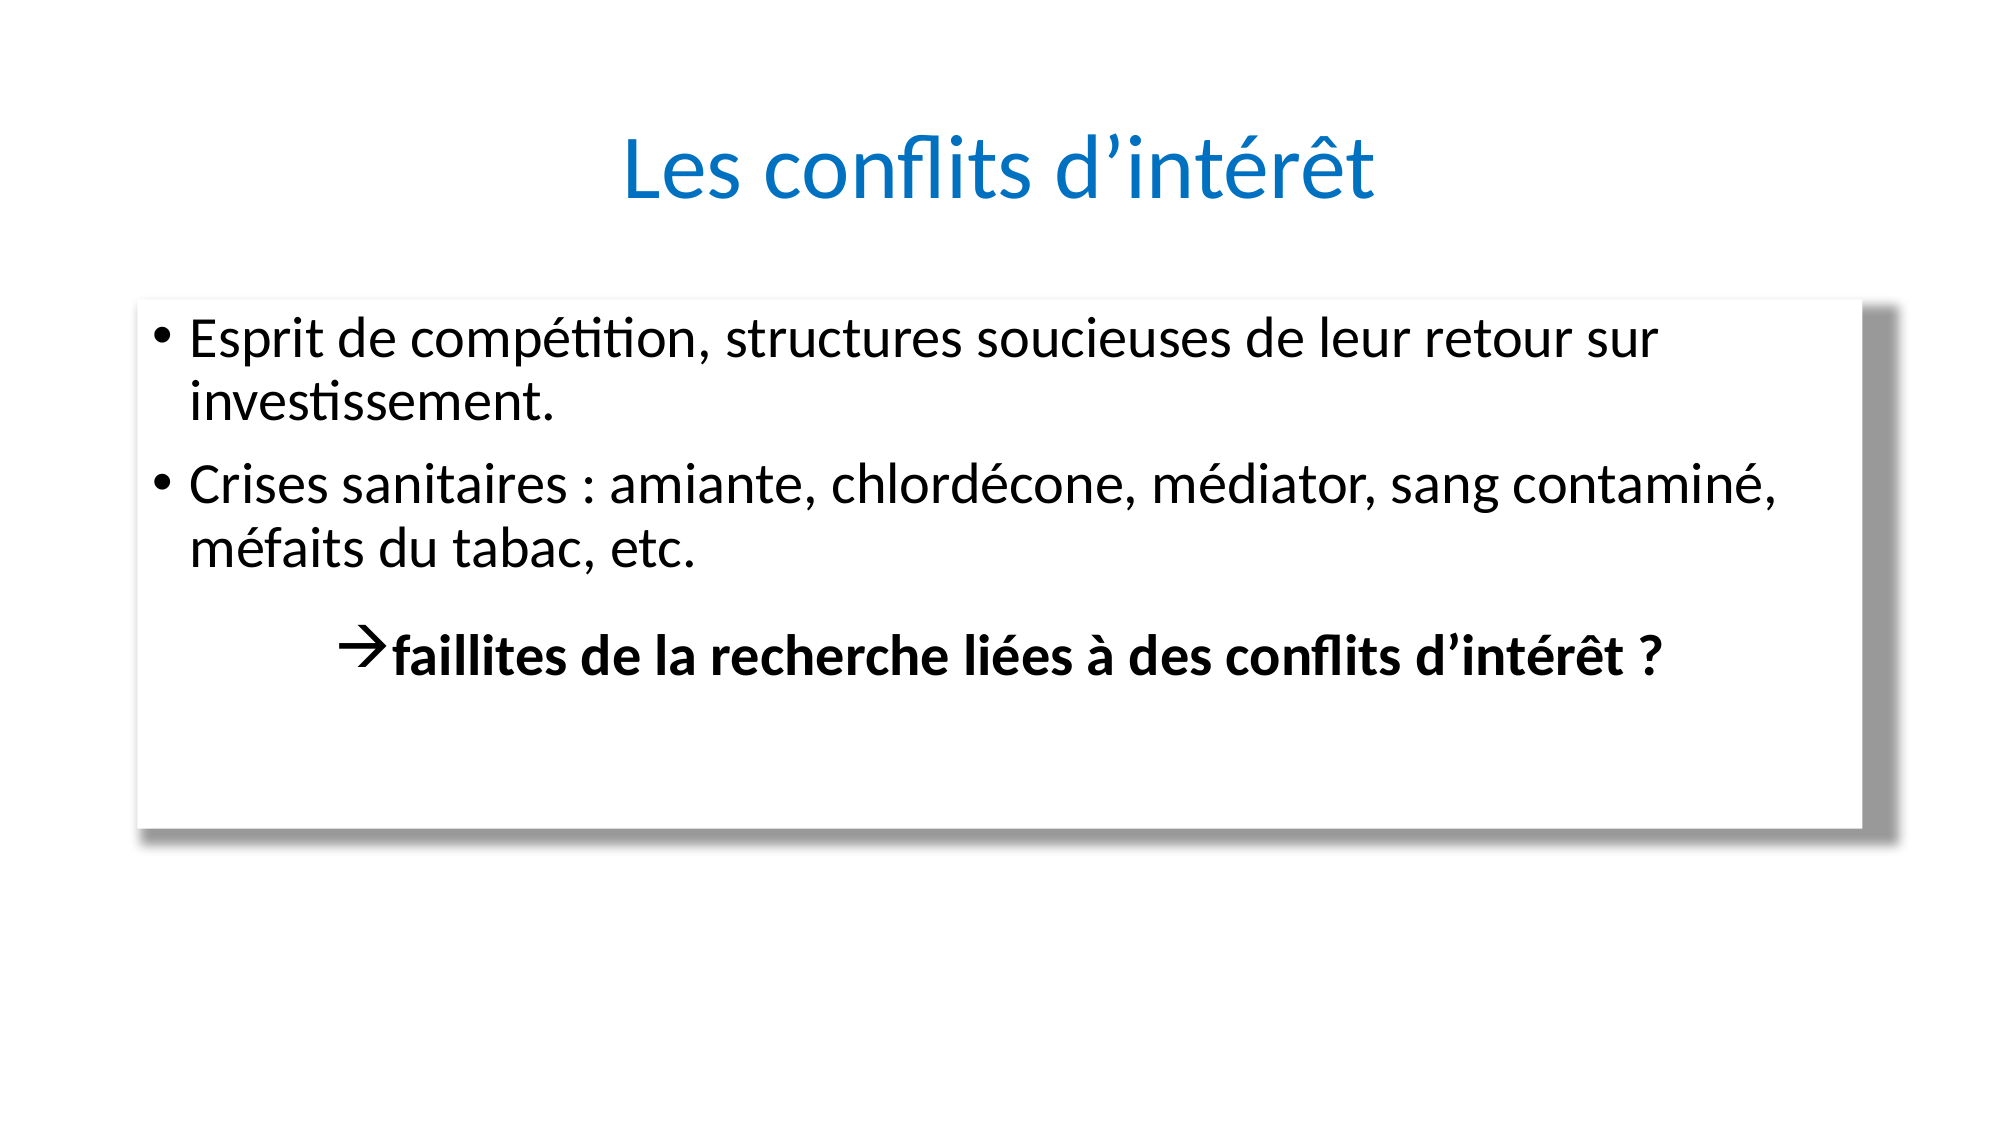

# Les conflits d’intérêt
Esprit de compétition, structures soucieuses de leur retour sur investissement.
Crises sanitaires : amiante, chlordécone, médiator, sang contaminé, méfaits du tabac, etc.
faillites de la recherche liées à des conflits d’intérêt ?